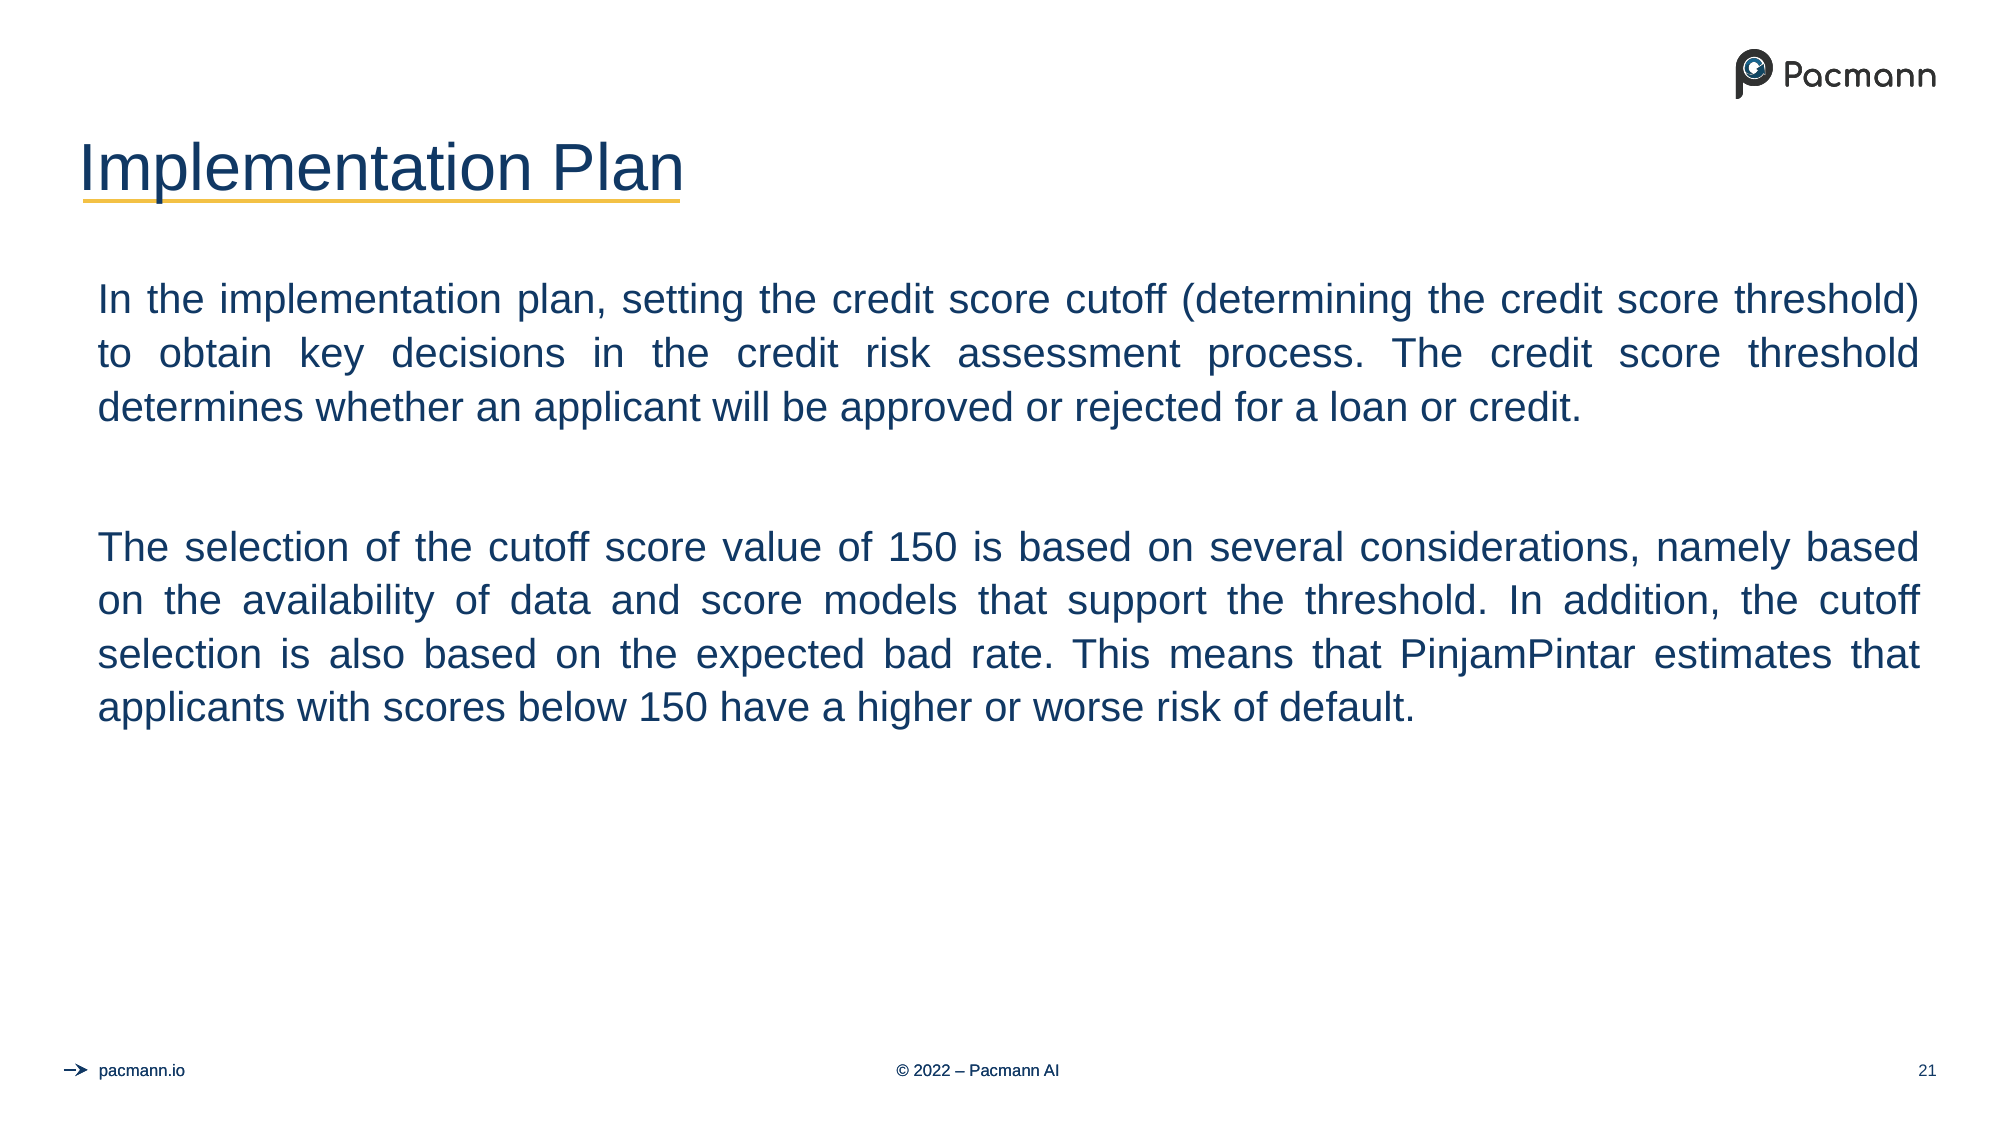

# Implementation Plan
In the implementation plan, setting the credit score cutoff (determining the credit score threshold) to obtain key decisions in the credit risk assessment process. The credit score threshold determines whether an applicant will be approved or rejected for a loan or credit.

The selection of the cutoff score value of 150 is based on several considerations, namely based on the availability of data and score models that support the threshold. In addition, the cutoff selection is also based on the expected bad rate. This means that PinjamPintar estimates that applicants with scores below 150 have a higher or worse risk of default.